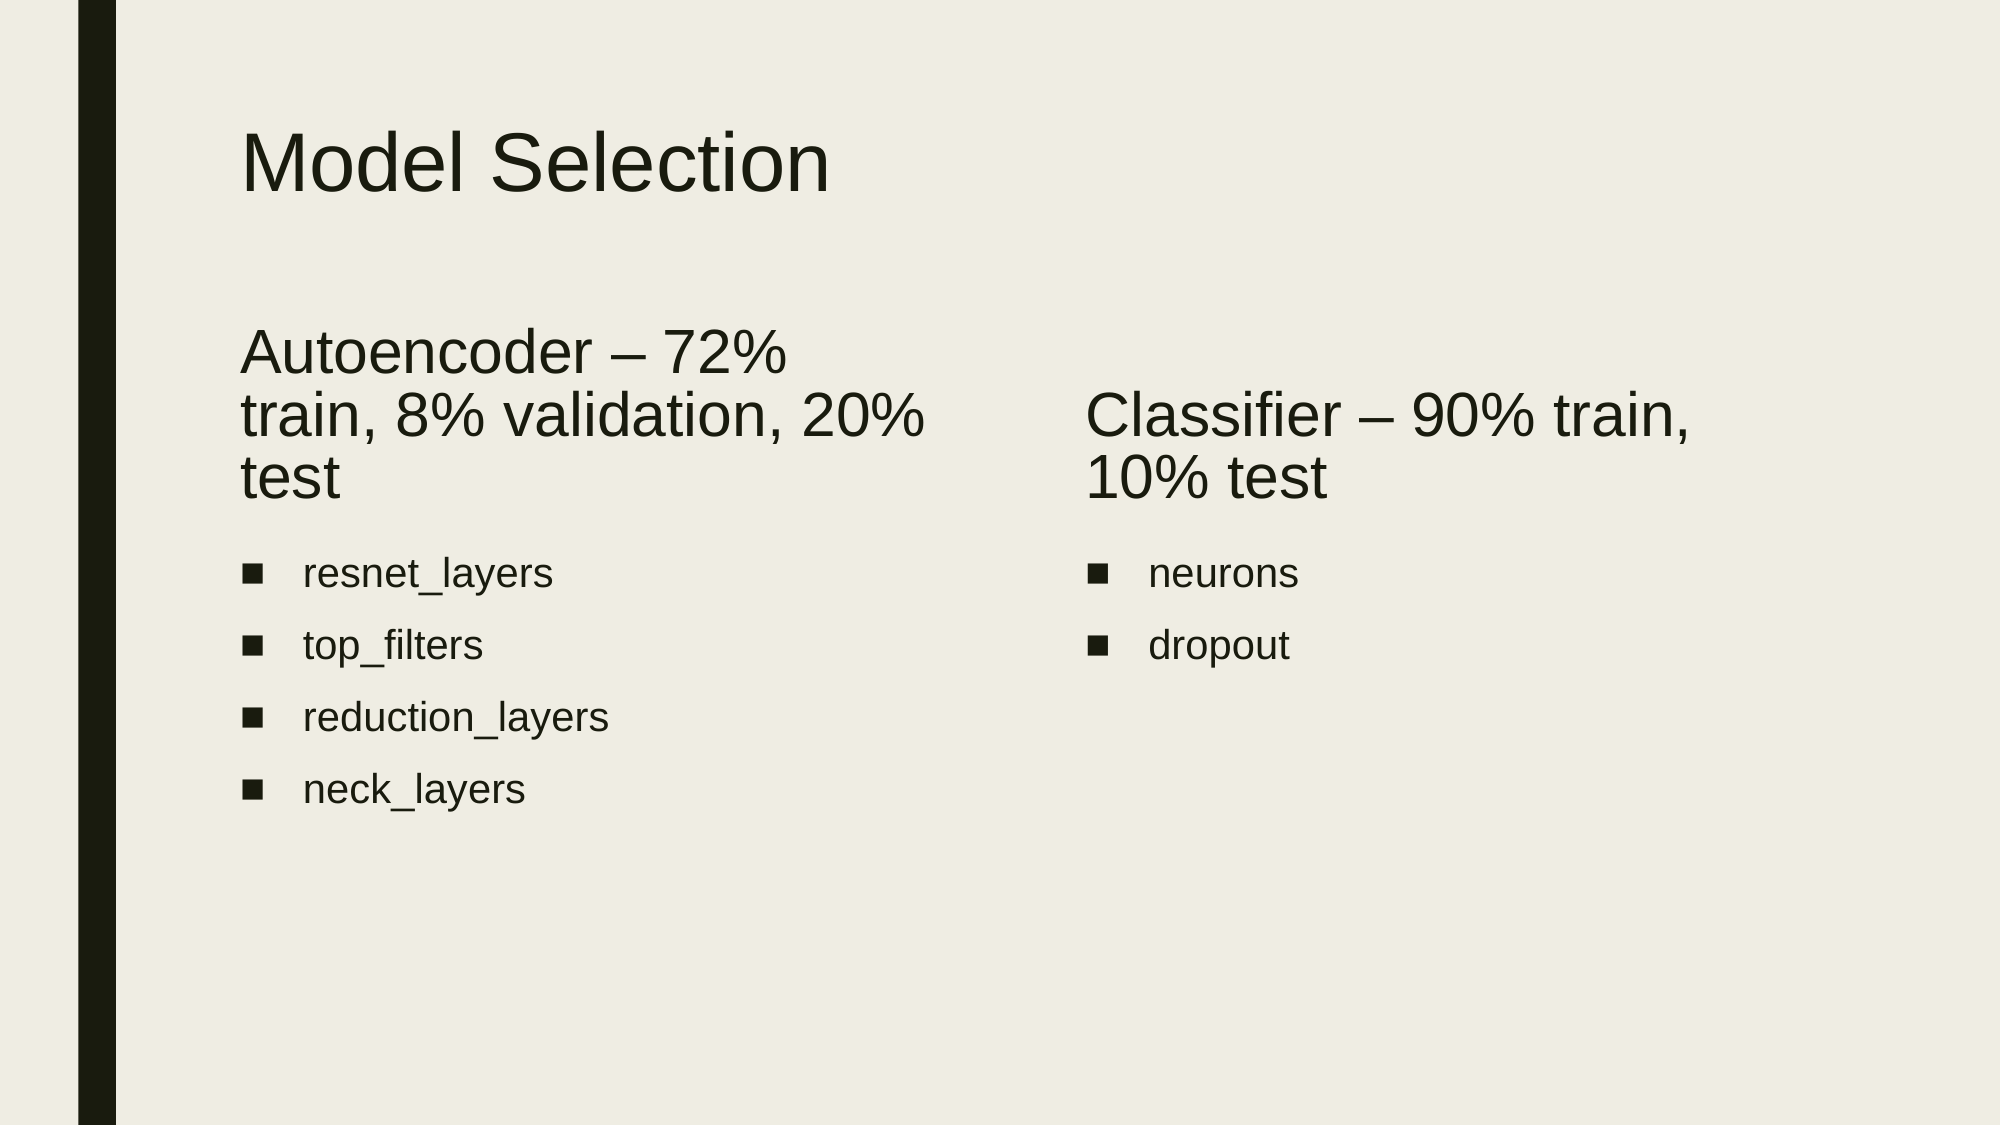

# Model Selection
Autoencoder – 72% train, 8% validation, 20% test
Classifier – 90% train, 10% test
resnet_layers
top_filters
reduction_layers
neck_layers
neurons
dropout